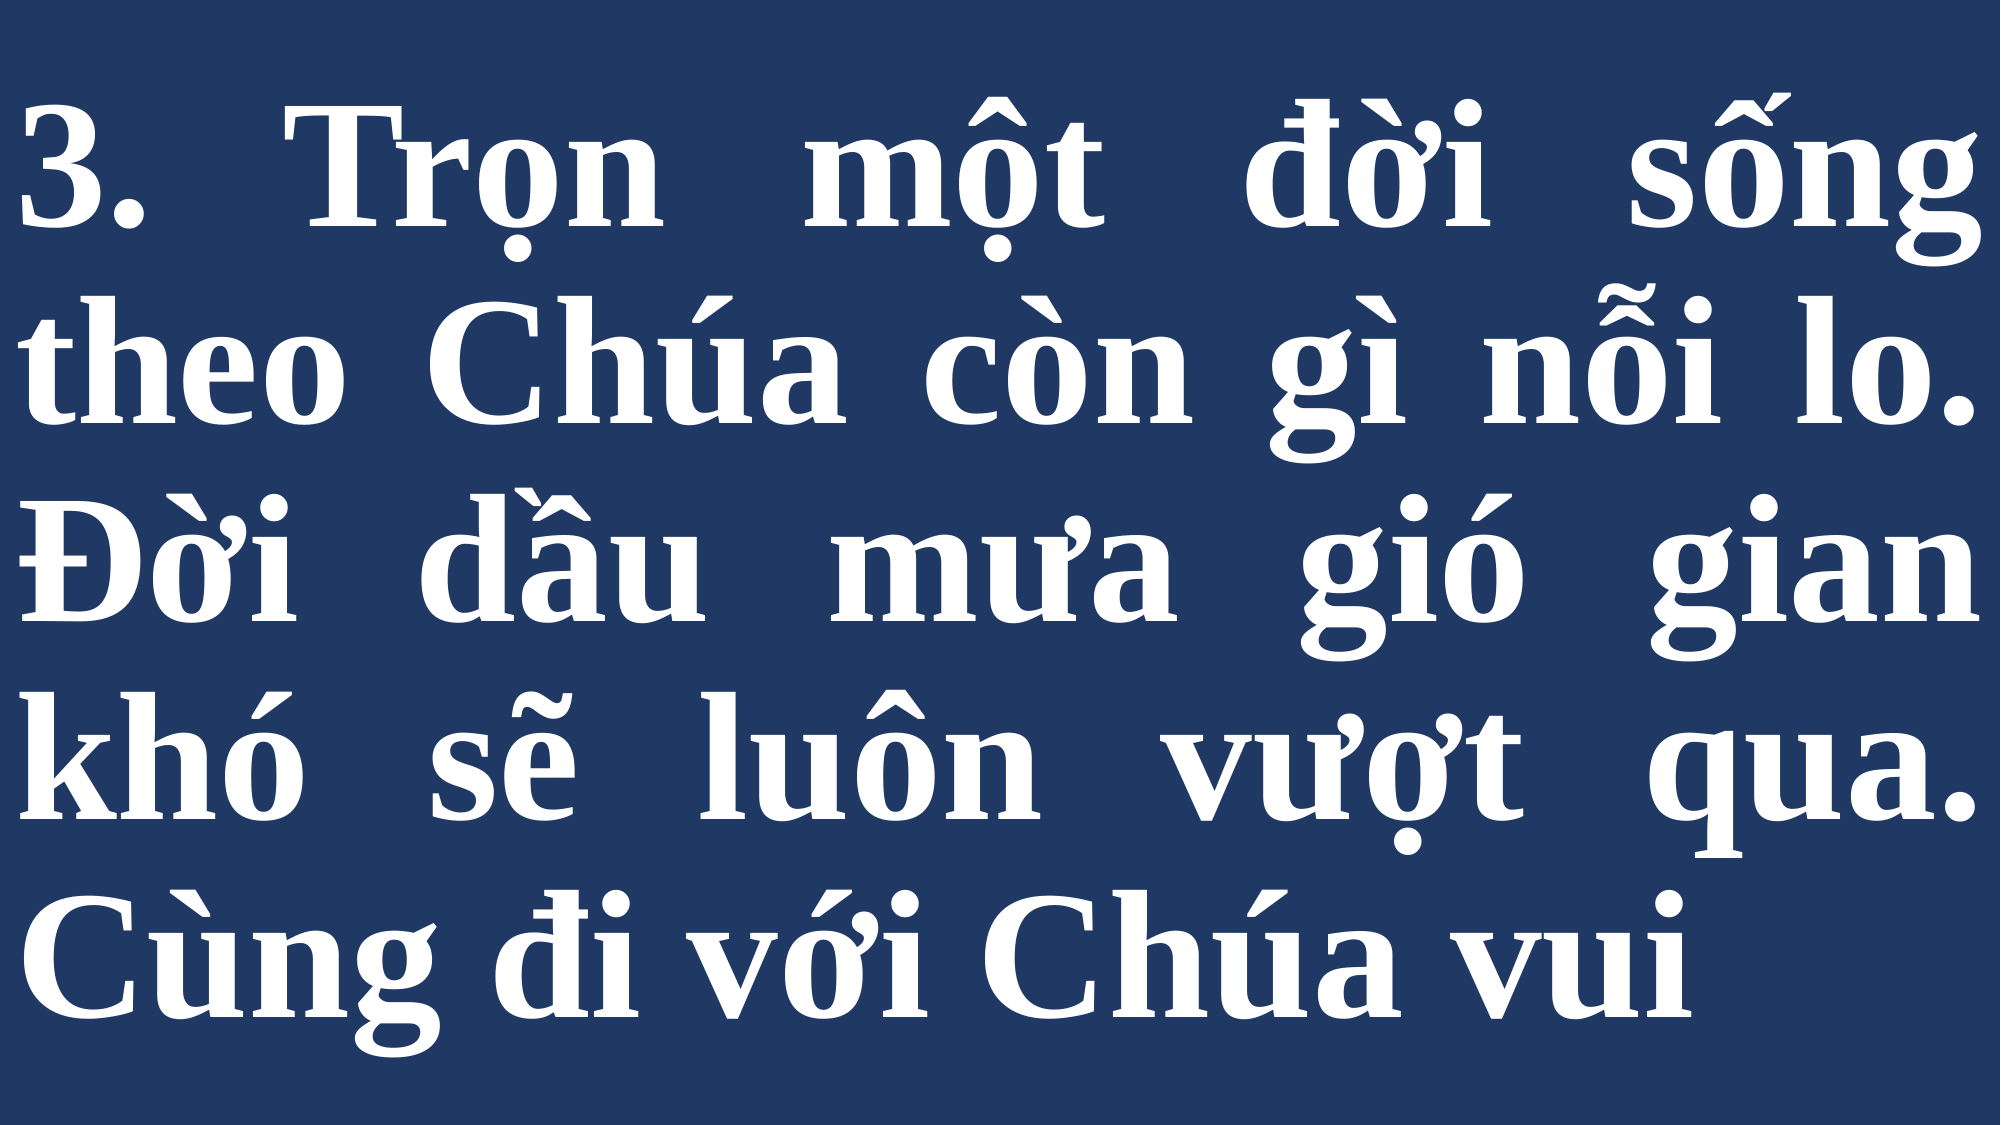

# 3. Trọn một đời sống theo Chúa còn gì nỗi lo. Đời dầu mưa gió gian khó sẽ luôn vượt qua. Cùng đi với Chúa vui